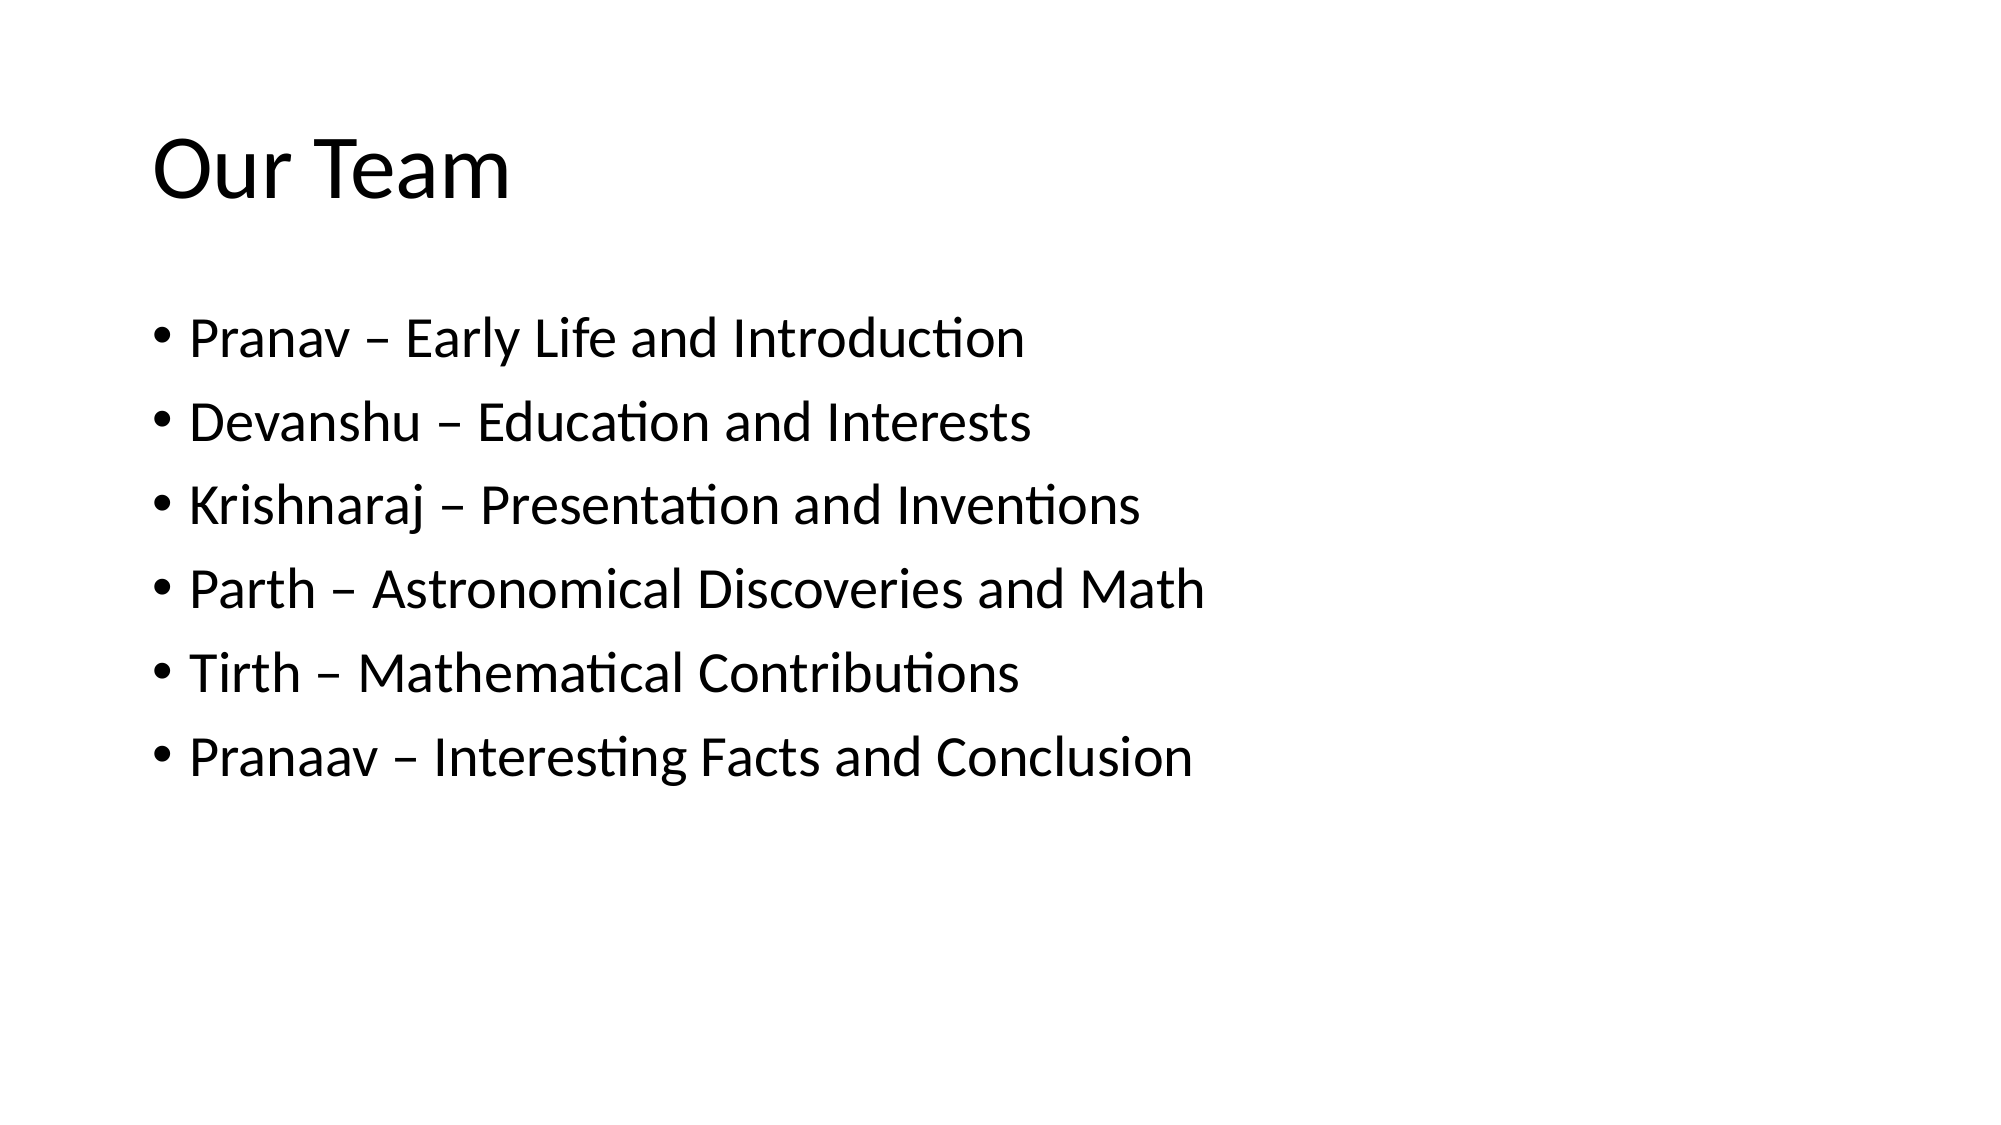

# Our Team
Pranav – Early Life and Introduction
Devanshu – Education and Interests
Krishnaraj – Presentation and Inventions
Parth – Astronomical Discoveries and Math
Tirth – Mathematical Contributions
Pranaav – Interesting Facts and Conclusion